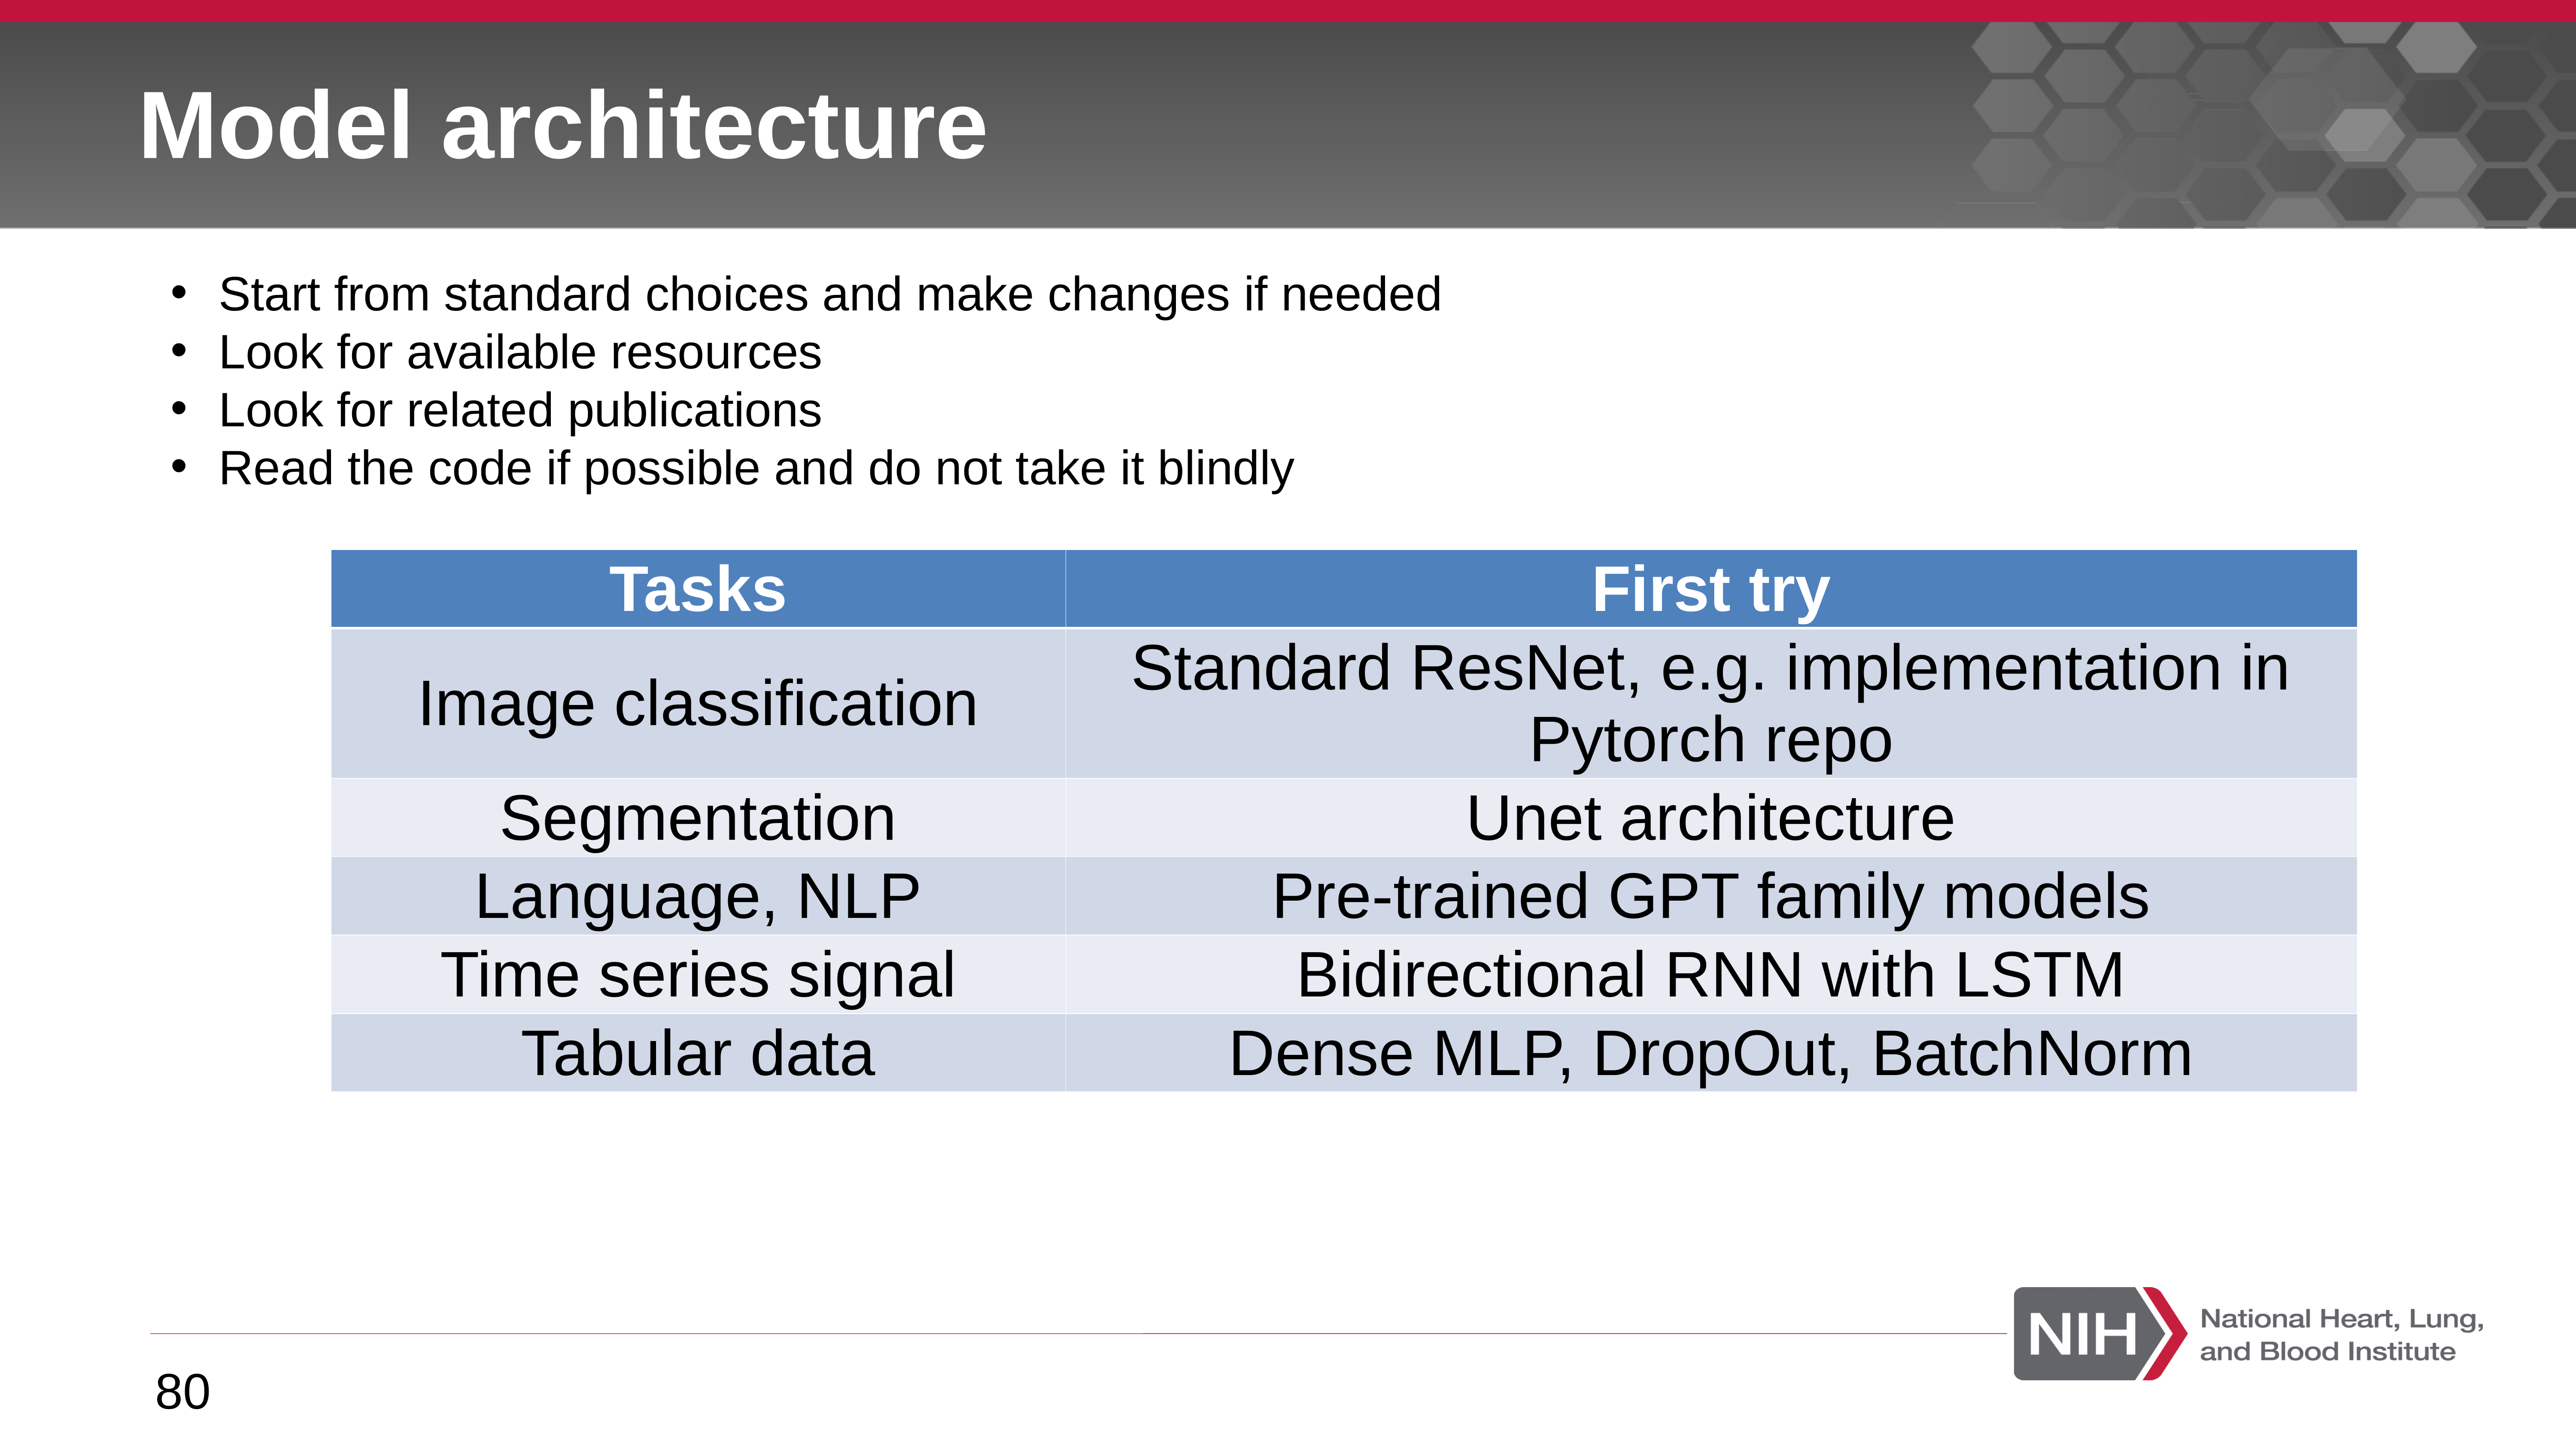

# Model architecture
Start from standard choices and make changes if needed
Look for available resources
Look for related publications
Read the code if possible and do not take it blindly
| Tasks | First try |
| --- | --- |
| Image classification | Standard ResNet, e.g. implementation in Pytorch repo |
| Segmentation | Unet architecture |
| Language, NLP | Pre-trained GPT family models |
| Time series signal | Bidirectional RNN with LSTM |
| Tabular data | Dense MLP, DropOut, BatchNorm |
80